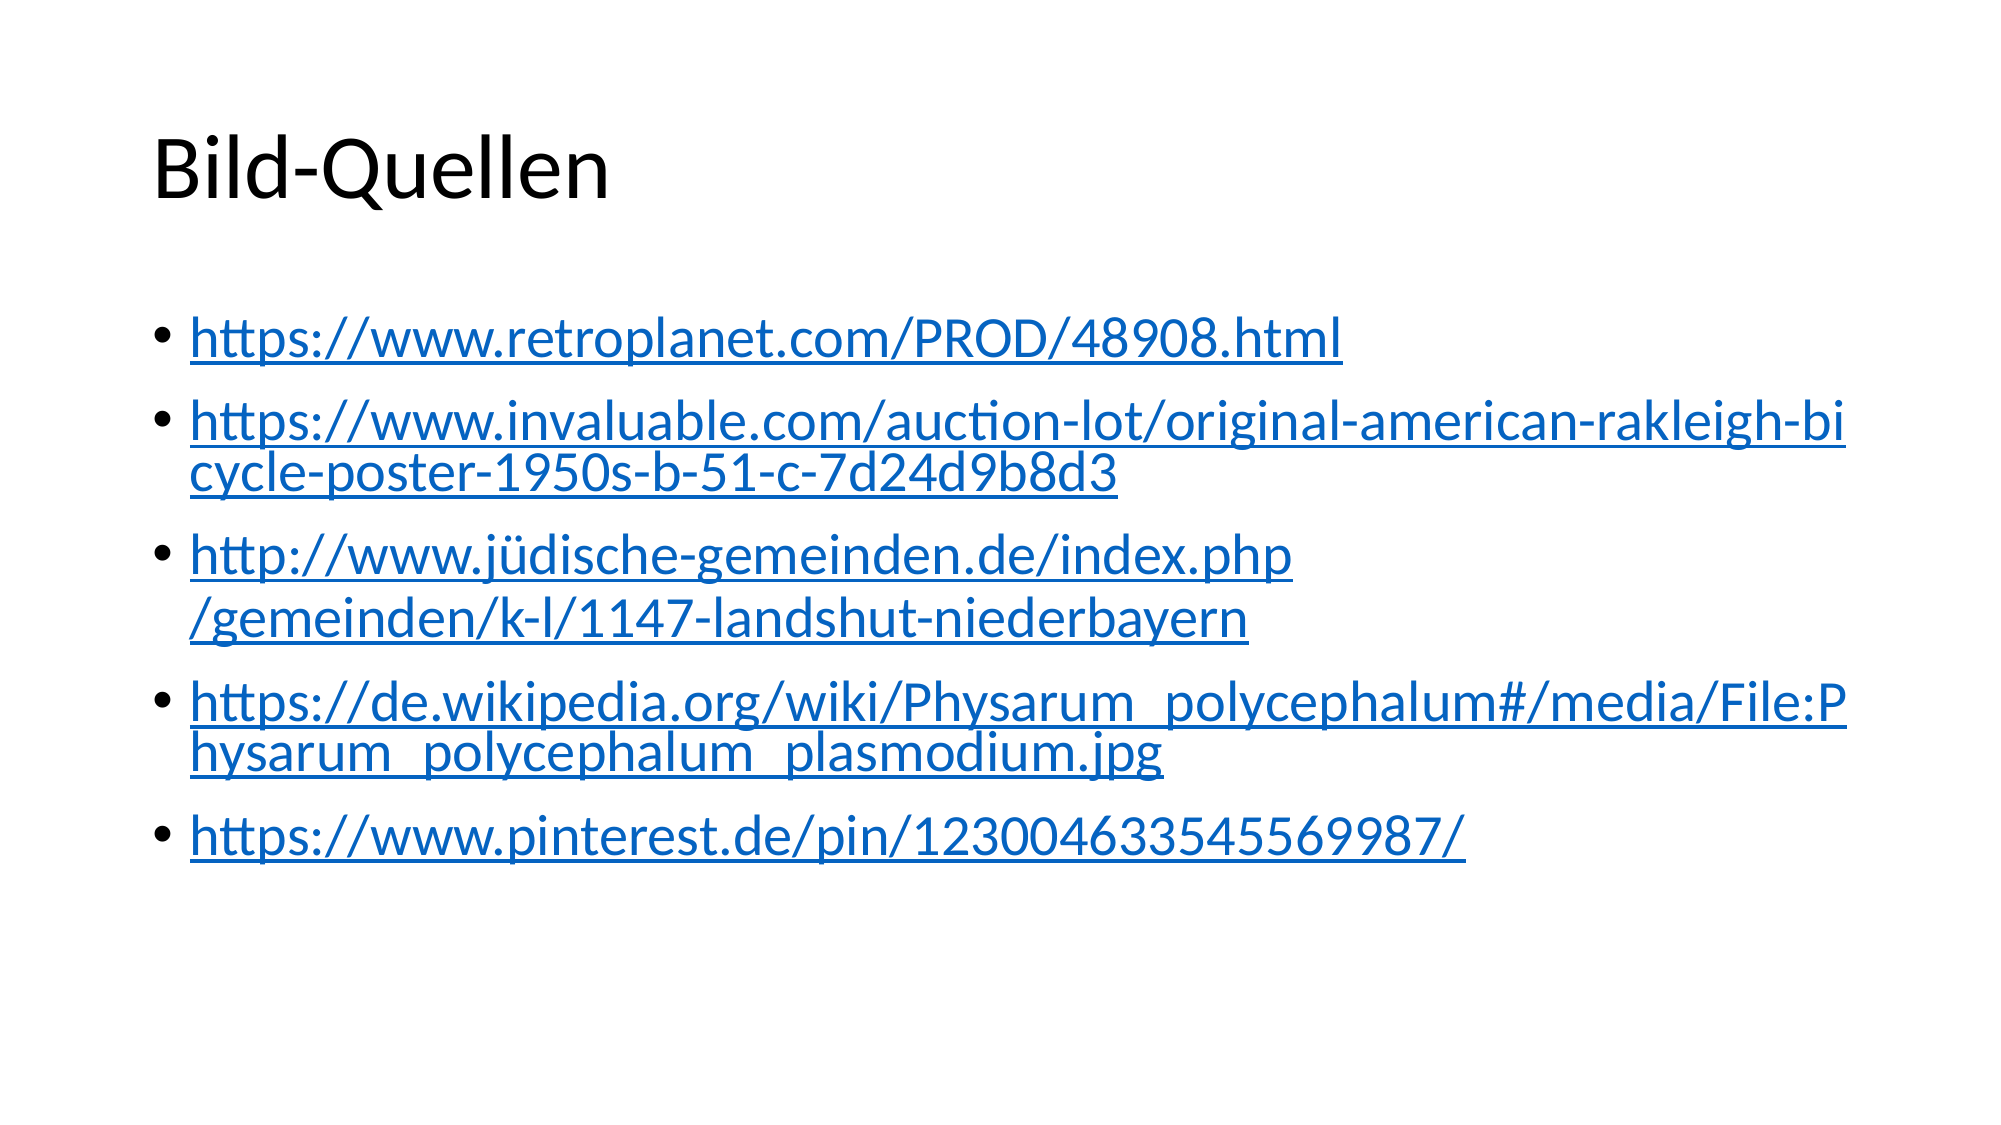

# Bild-Quellen
https://www.retroplanet.com/PROD/48908.html
https://www.invaluable.com/auction-lot/original-american-rakleigh-bicycle-poster-1950s-b-51-c-7d24d9b8d3
http://www.jüdische-gemeinden.de/index.php/gemeinden/k-l/1147-landshut-niederbayern
https://de.wikipedia.org/wiki/Physarum_polycephalum#/media/File:Physarum_polycephalum_plasmodium.jpg
https://www.pinterest.de/pin/123004633545569987/